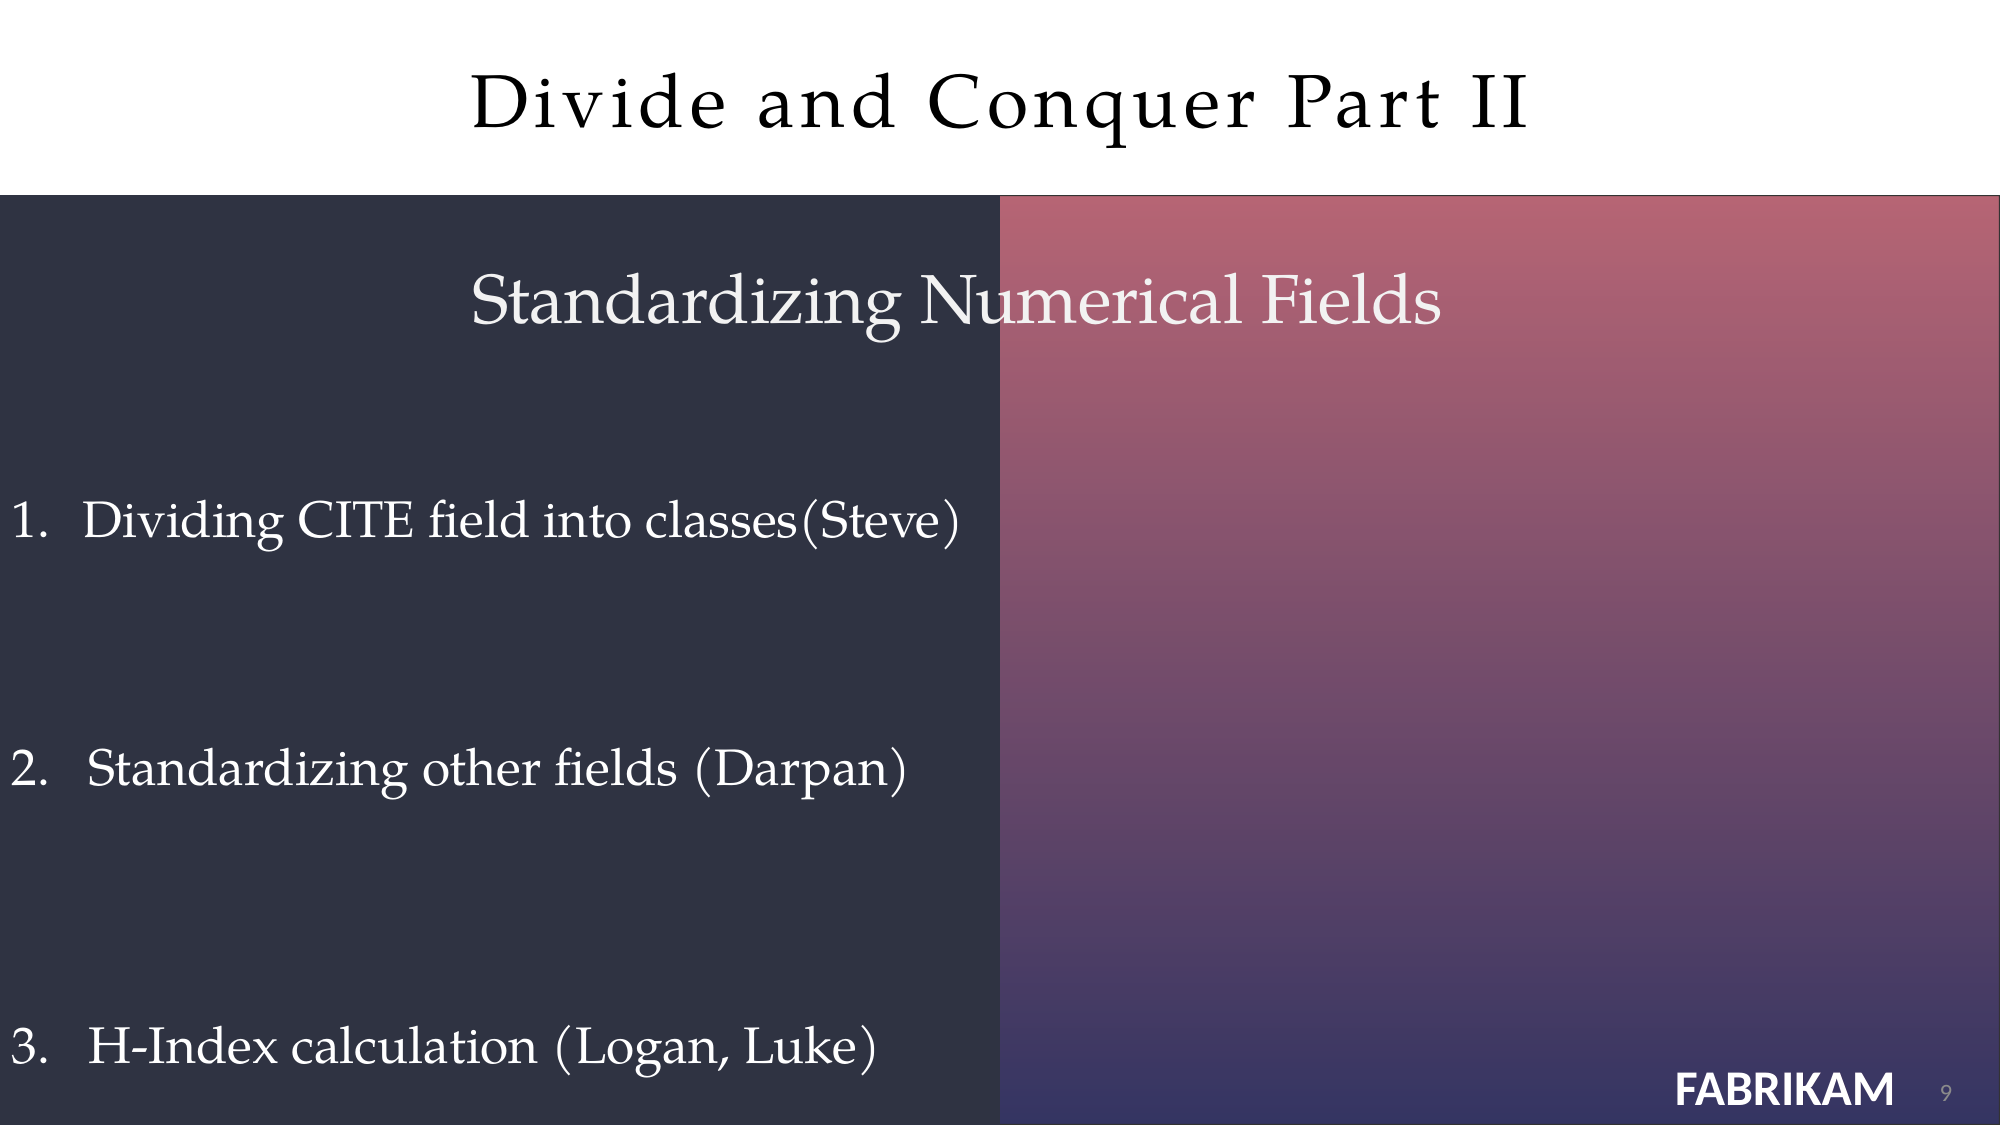

# Divide and Conquer Part II
Standardizing Numerical Fields

Dividing CITE field into classes(Steve)

2.   Standardizing other fields (Darpan)

3.   H-Index calculation (Logan, Luke)
9